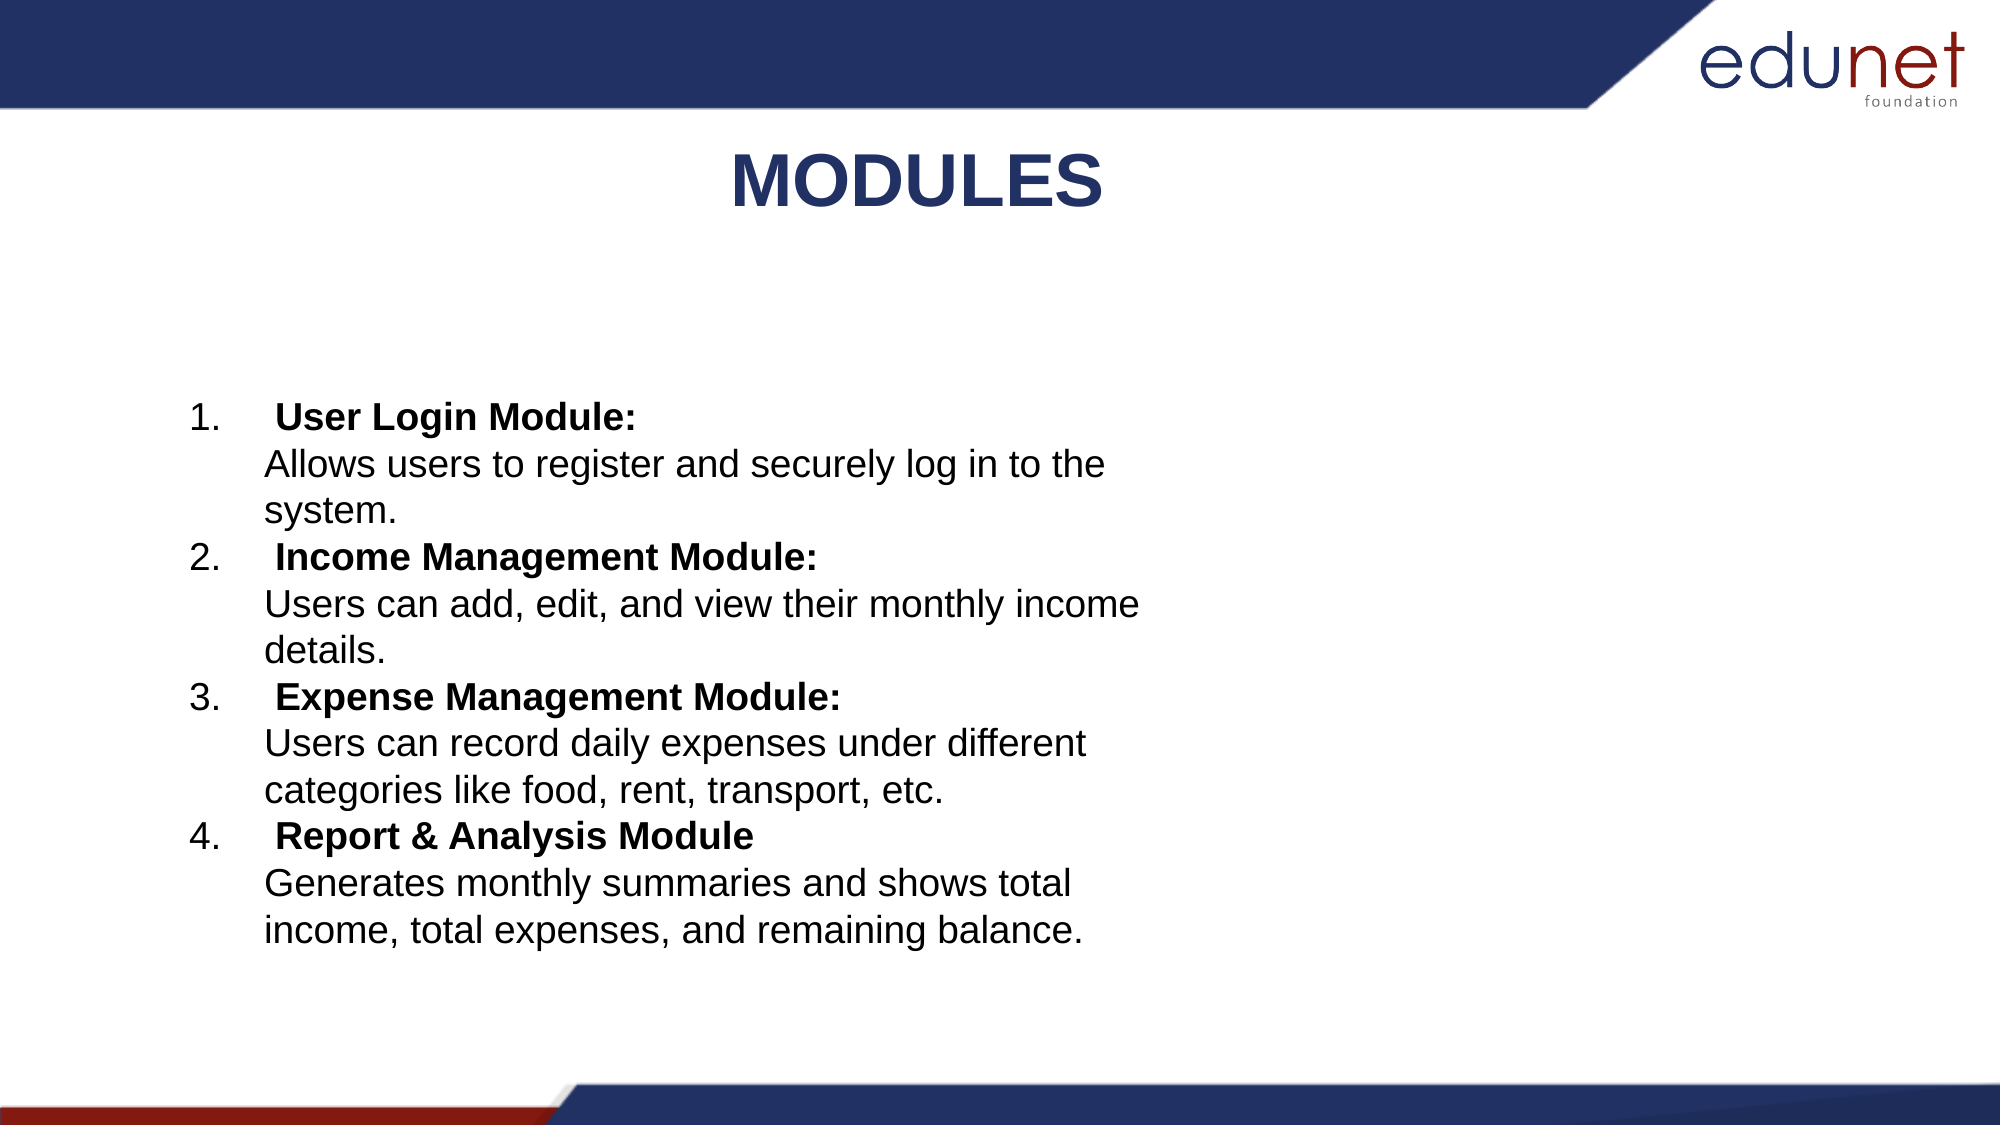

MODULES

 User Login Module:
Allows users to register and securely log in to the system.
 Income Management Module:
Users can add, edit, and view their monthly income details.
 Expense Management Module:
Users can record daily expenses under different categories like food, rent, transport, etc.
 Report & Analysis Module
Generates monthly summaries and shows total income, total expenses, and remaining balance.